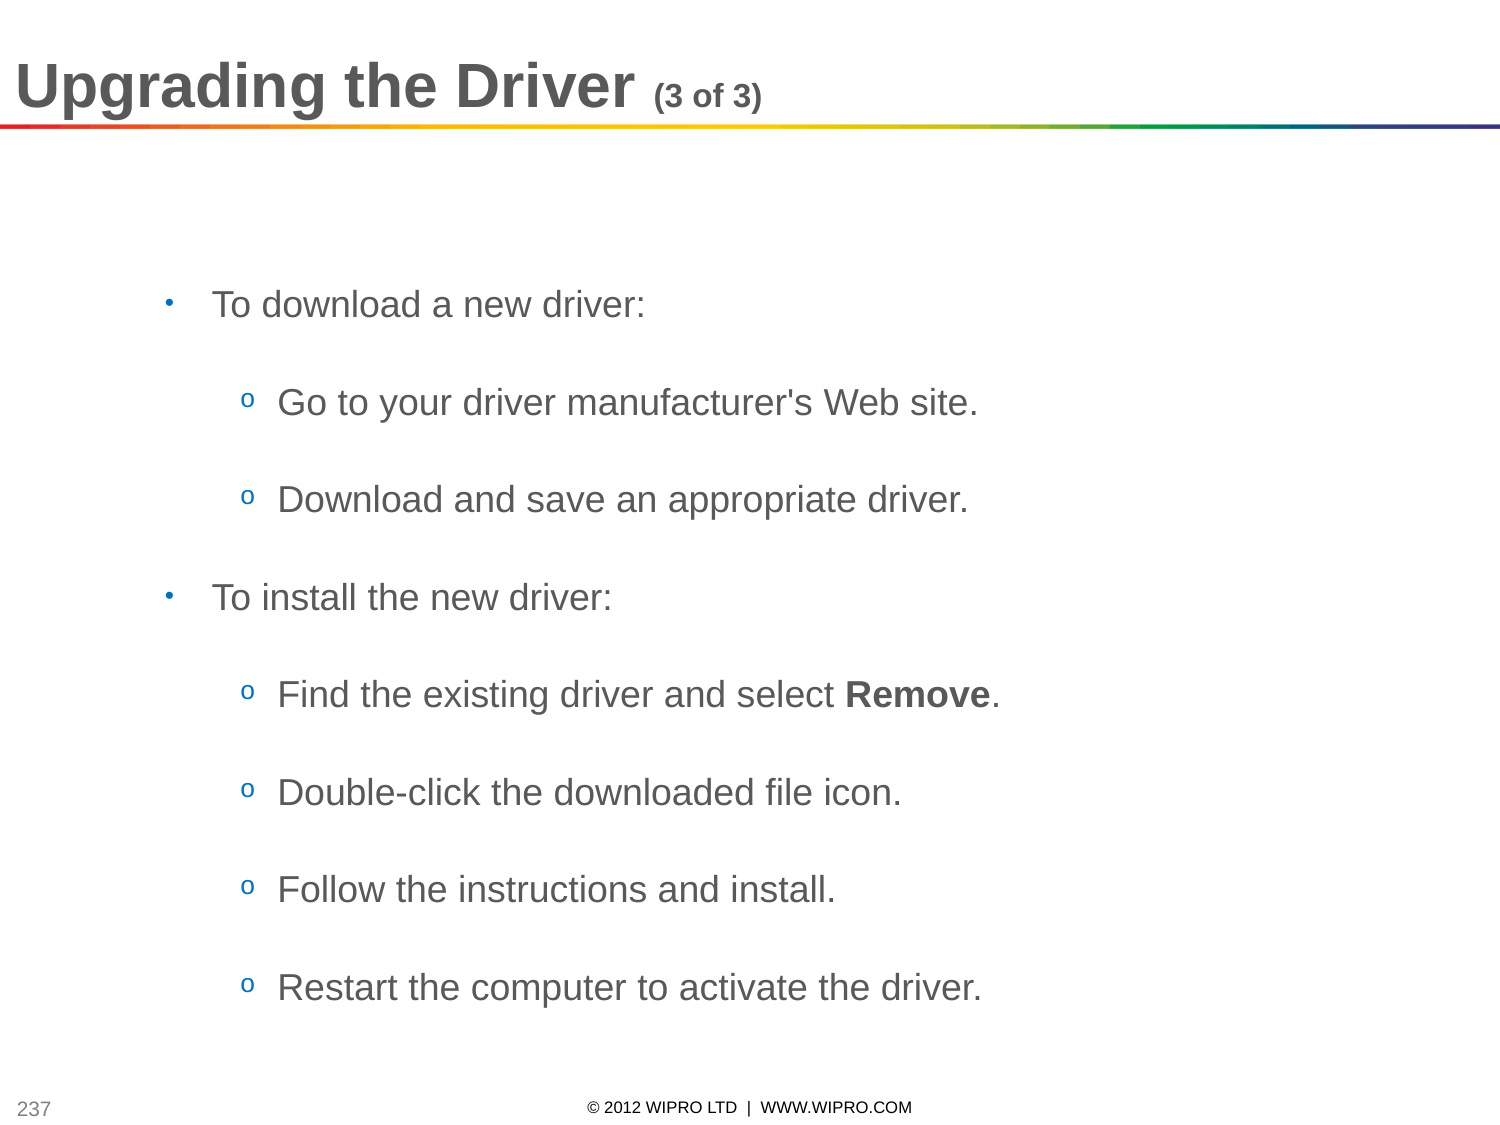

Upgrading the Driver (3 of 3)
To download a new driver:
Go to your driver manufacturer's Web site.
Download and save an appropriate driver.
To install the new driver:
Find the existing driver and select Remove.
Double-click the downloaded file icon.
Follow the instructions and install.
Restart the computer to activate the driver.